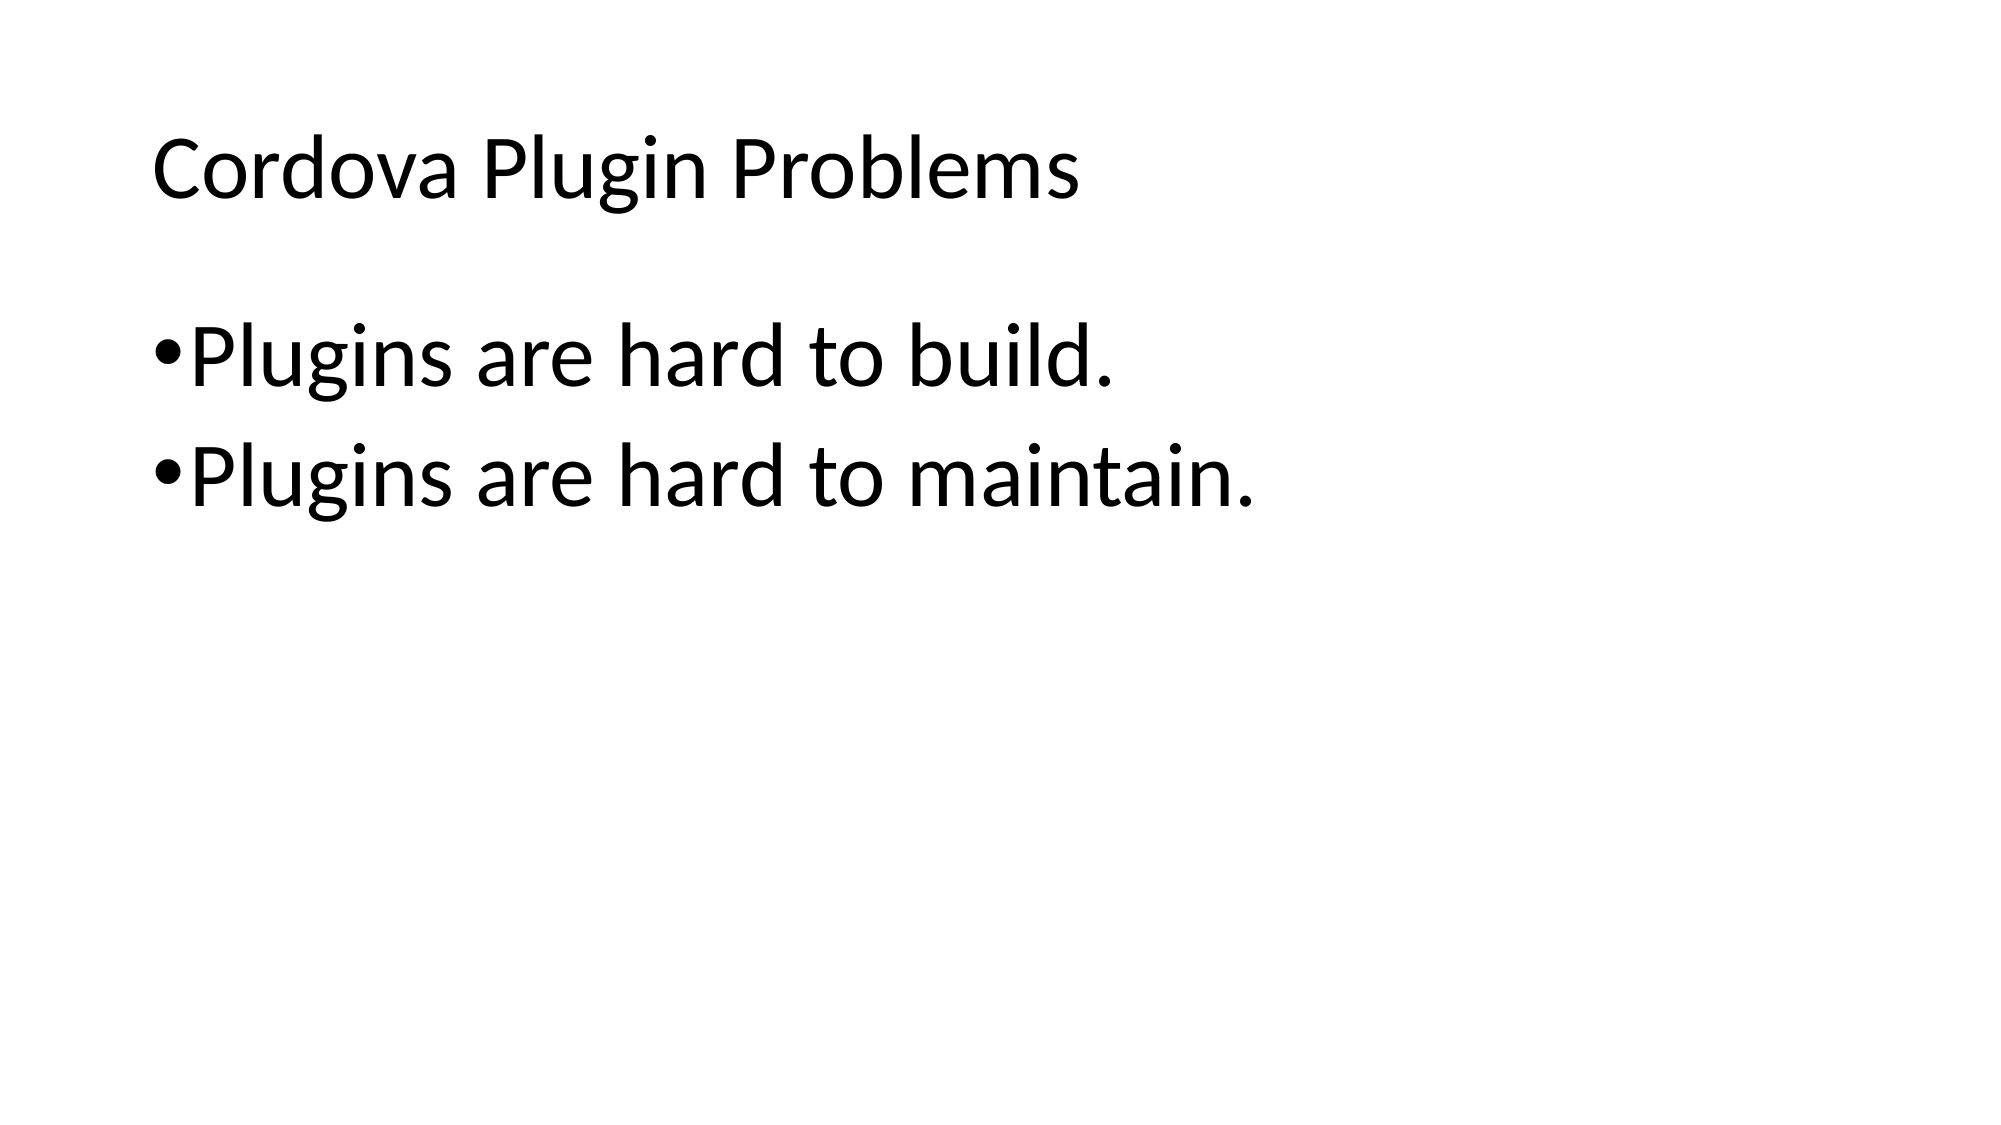

# Cordova Plugin Problems
Plugins are hard to build.
Plugins are hard to maintain.